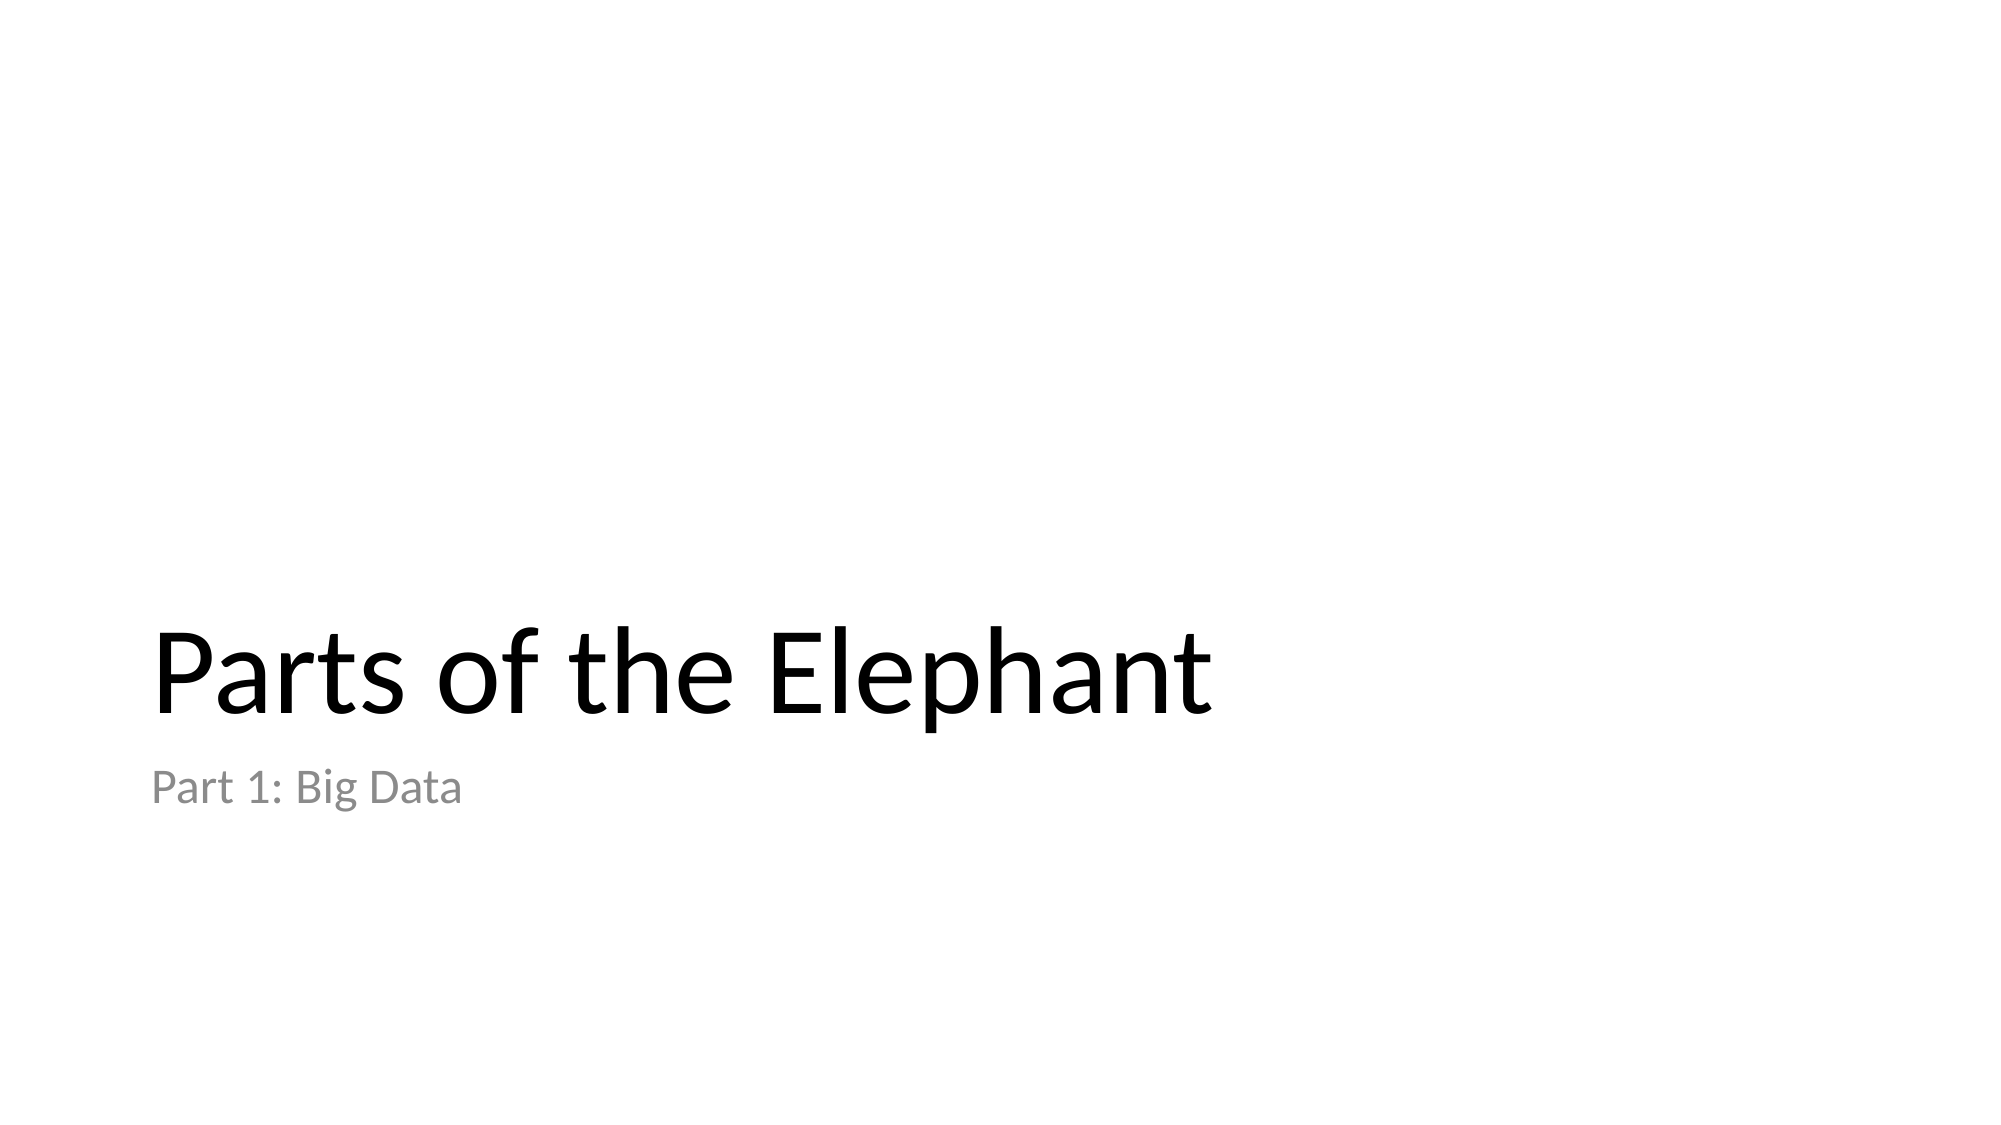

# Parts of the Elephant
Part 1: Big Data